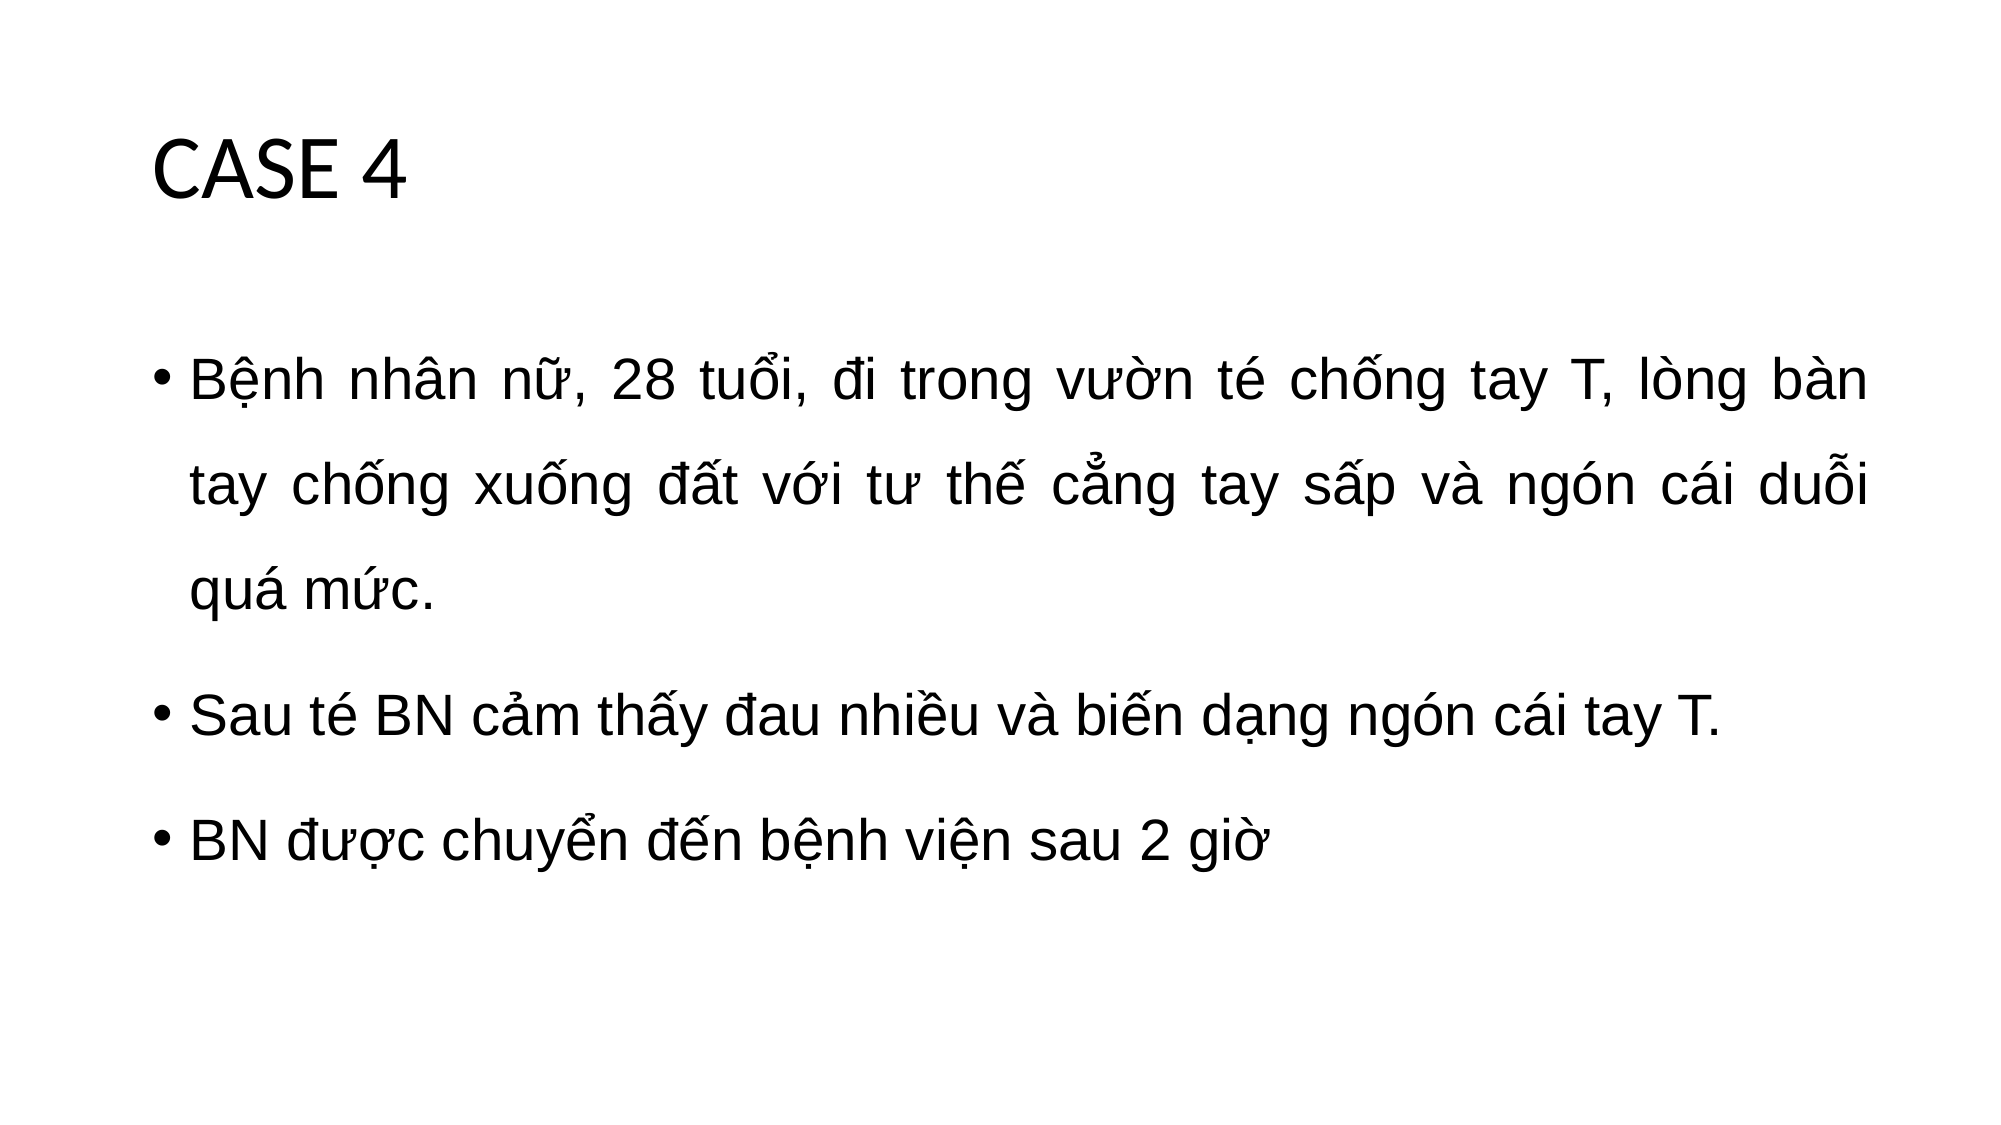

# CASE 4
Bệnh nhân nữ, 28 tuổi, đi trong vườn té chống tay T, lòng bàn tay chống xuống đất với tư thế cẳng tay sấp và ngón cái duỗi quá mức.
Sau té BN cảm thấy đau nhiều và biến dạng ngón cái tay T.
BN được chuyển đến bệnh viện sau 2 giờ